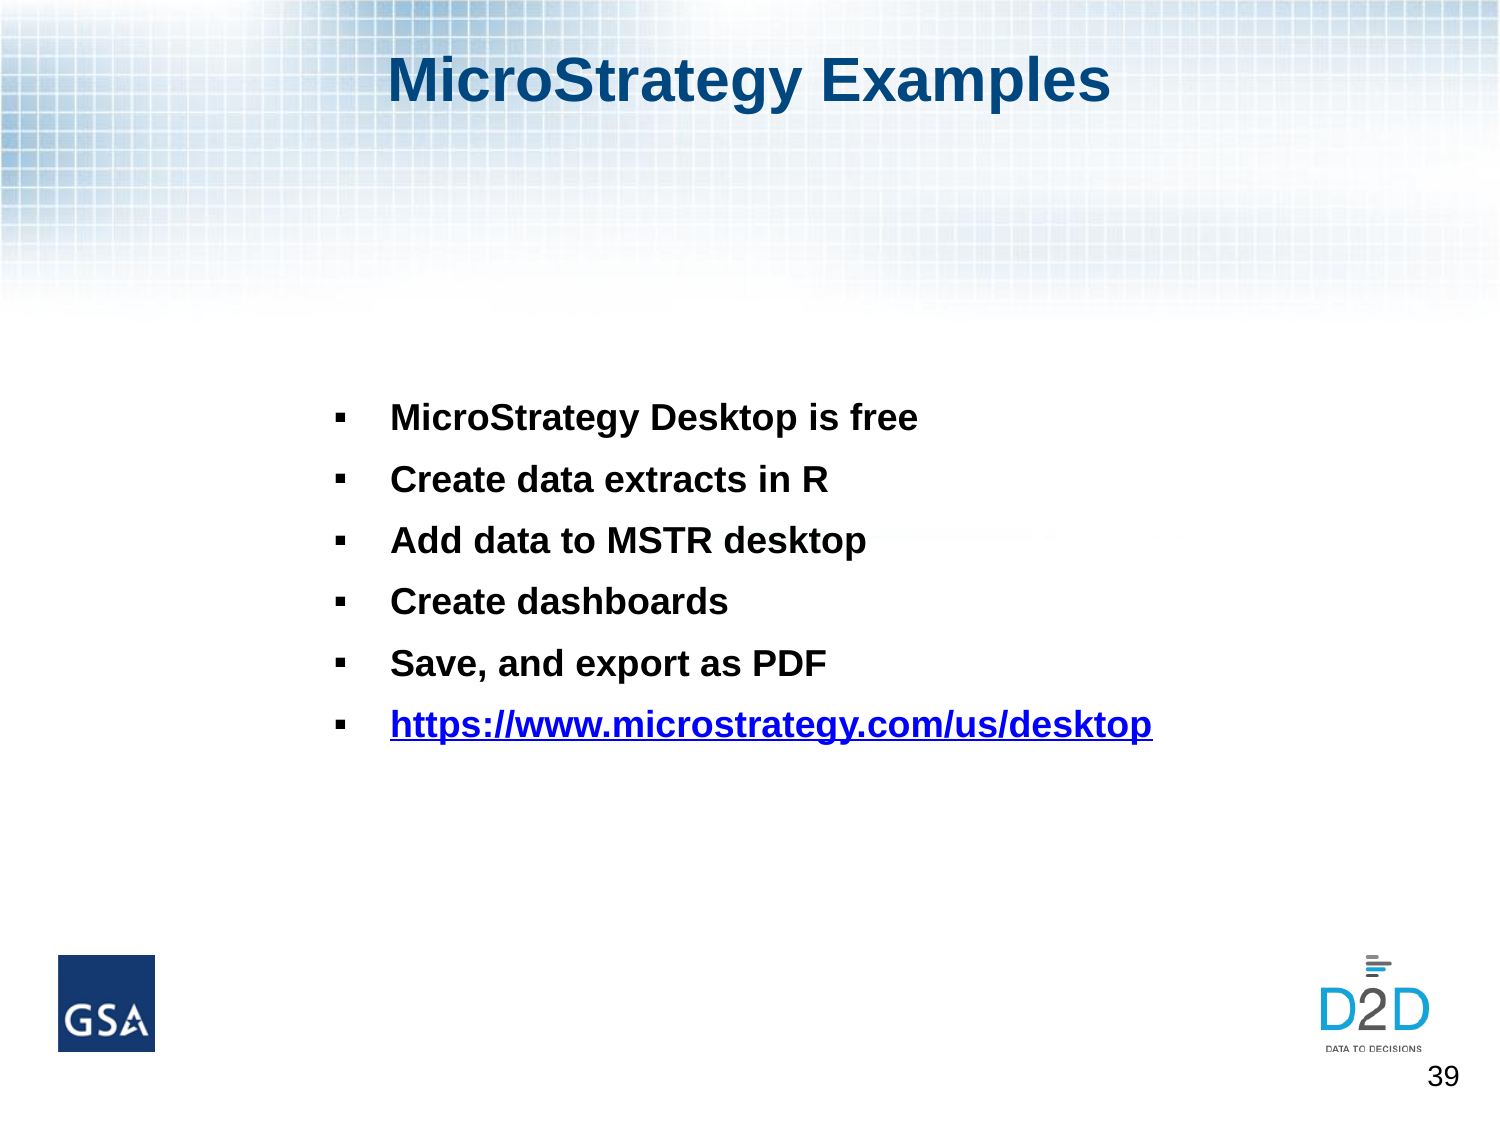

# MicroStrategy Examples
MicroStrategy Desktop is free
Create data extracts in R
Add data to MSTR desktop
Create dashboards
Save, and export as PDF
https://www.microstrategy.com/us/desktop

39